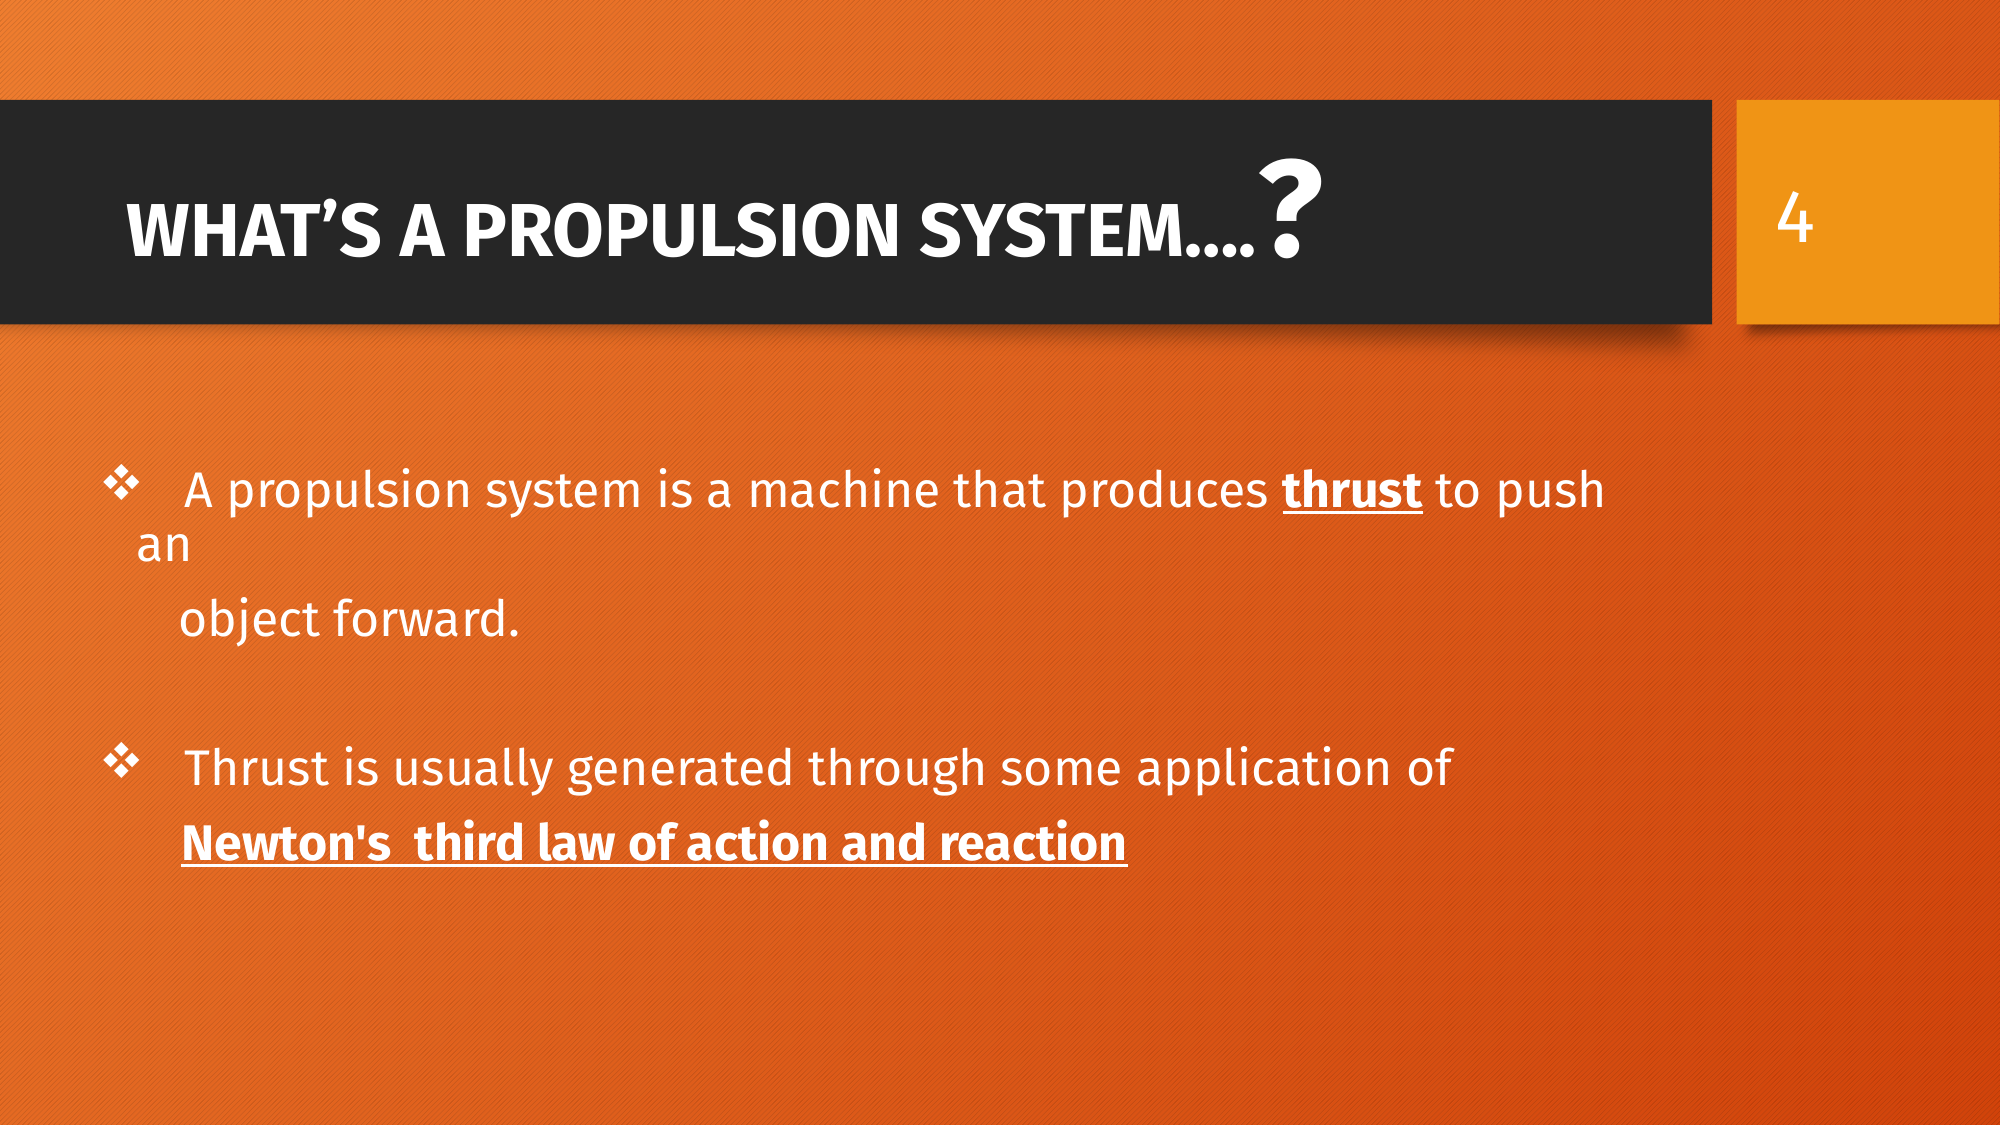

4
# WHAT’S A PROPULSION SYSTEM….?
   A propulsion system is a machine that produces thrust to push an
      object forward.

   Thrust is usually generated through some application of
       Newton's  third law of action and reaction